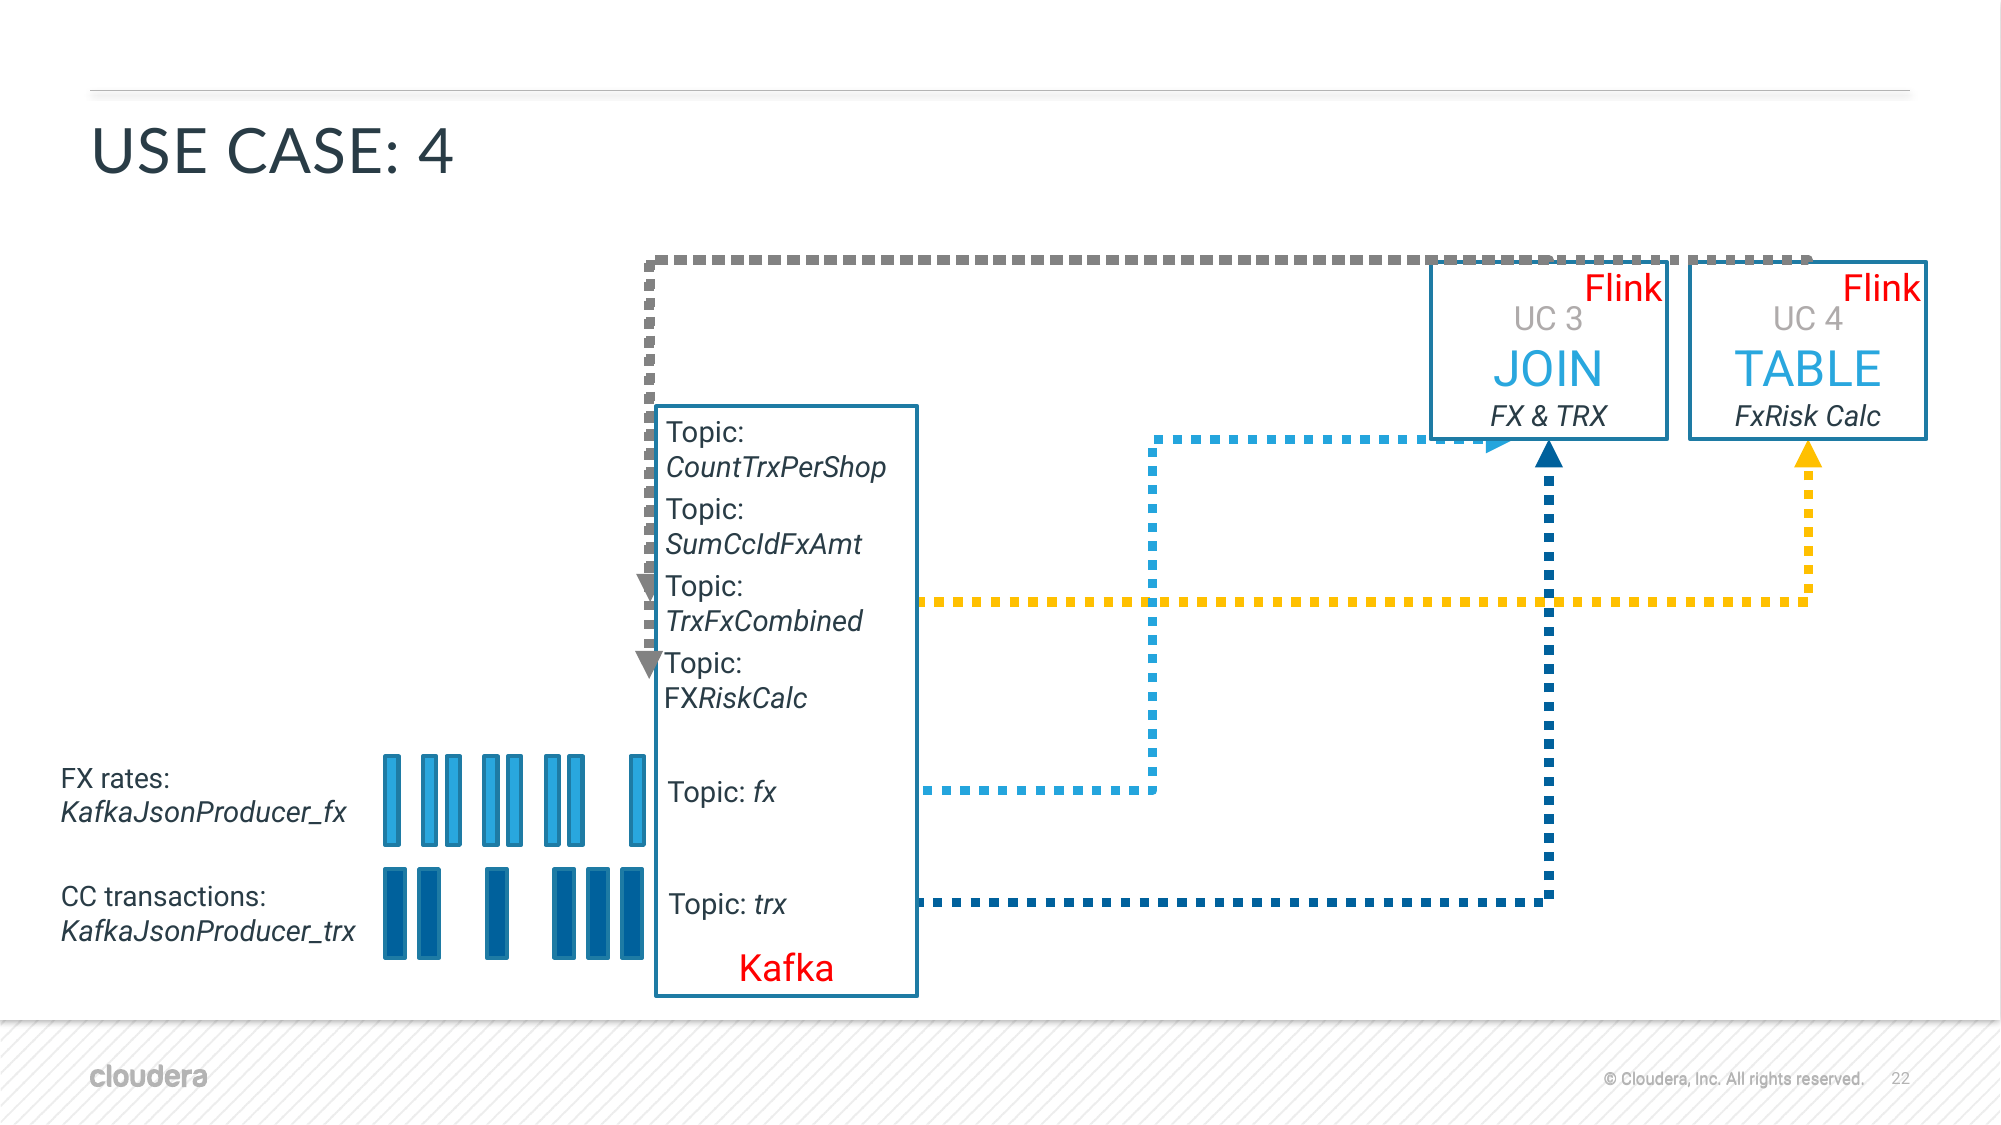

# Use Case: 4
Flink
Flink
UC 3
JOIN
FX & TRX
UC 4
TABLE
FxRisk Calc
Topic:
CountTrxPerShop
Kafka
Topic:
SumCcIdFxAmt
Topic:
TrxFxCombined
Topic:
FXRiskCalc
FX rates:
KafkaJsonProducer_fx

Topic: fx

CC transactions:
KafkaJsonProducer_trx
Topic: trx